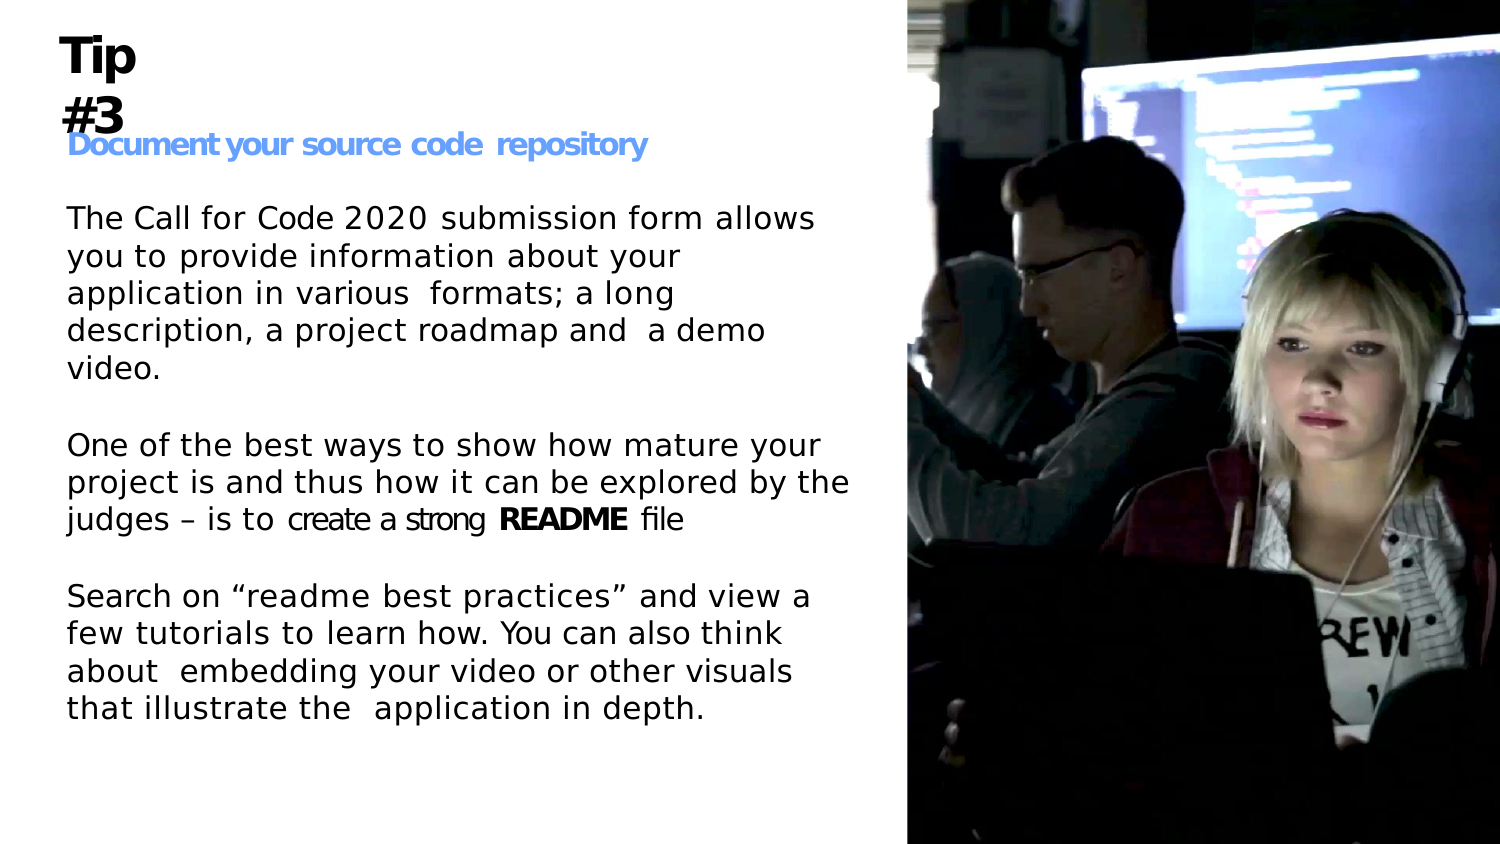

# Tip #3
Document your source code repository

The Call for Code 2020 submission form allows you to provide information about your application in various  formats; a long description, a project roadmap and  a demo video.

One of the best ways to show how mature your project is and thus how it can be explored by the judges – is to create a strong README file

Search on “readme best practices” and view a few tutorials to learn how. You can also think about  embedding your video or other visuals that illustrate the  application in depth.
24
14